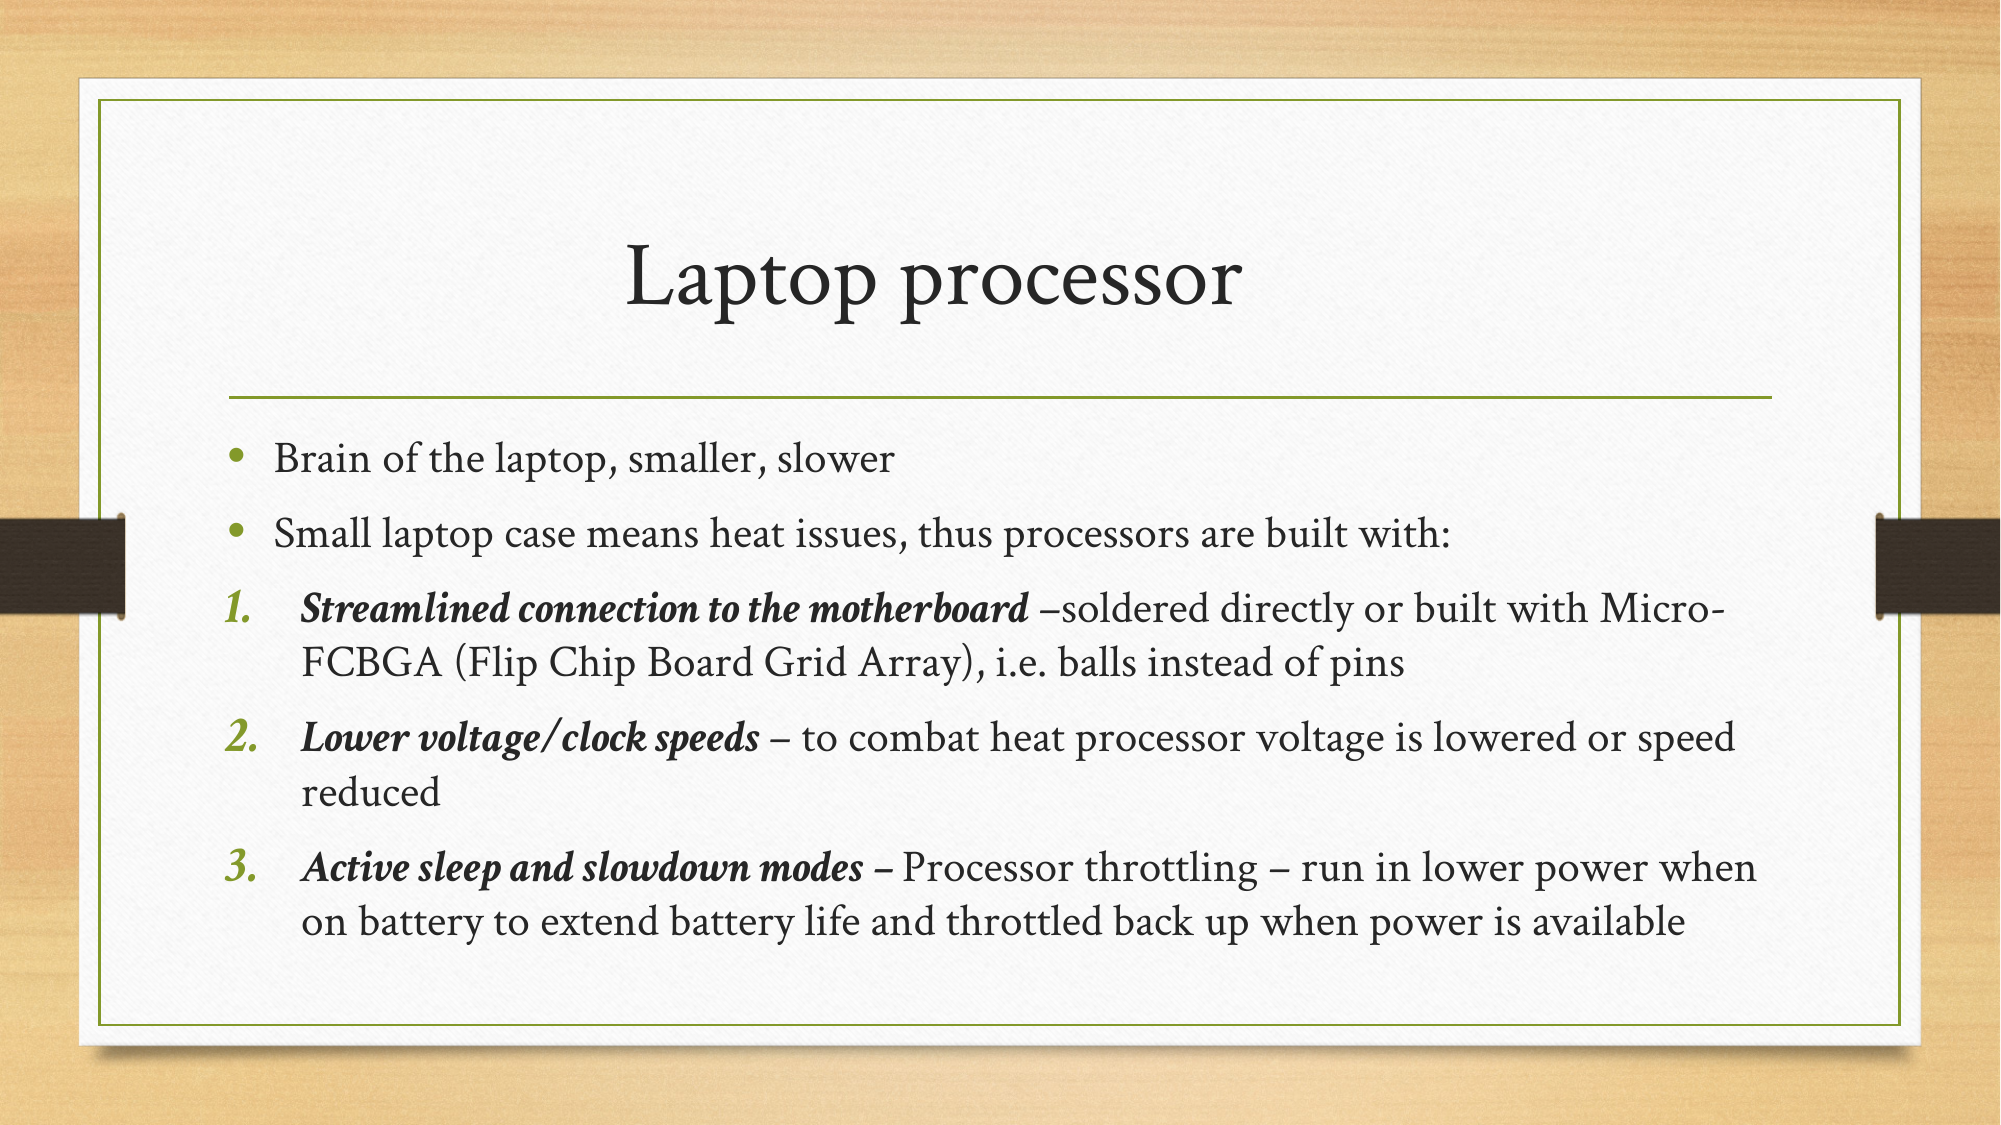

# Laptop processor
Brain of the laptop, smaller, slower
Small laptop case means heat issues, thus processors are built with:
Streamlined connection to the motherboard –soldered directly or built with Micro-FCBGA (Flip Chip Board Grid Array), i.e. balls instead of pins
Lower voltage/clock speeds – to combat heat processor voltage is lowered or speed reduced
Active sleep and slowdown modes – Processor throttling – run in lower power when on battery to extend battery life and throttled back up when power is available